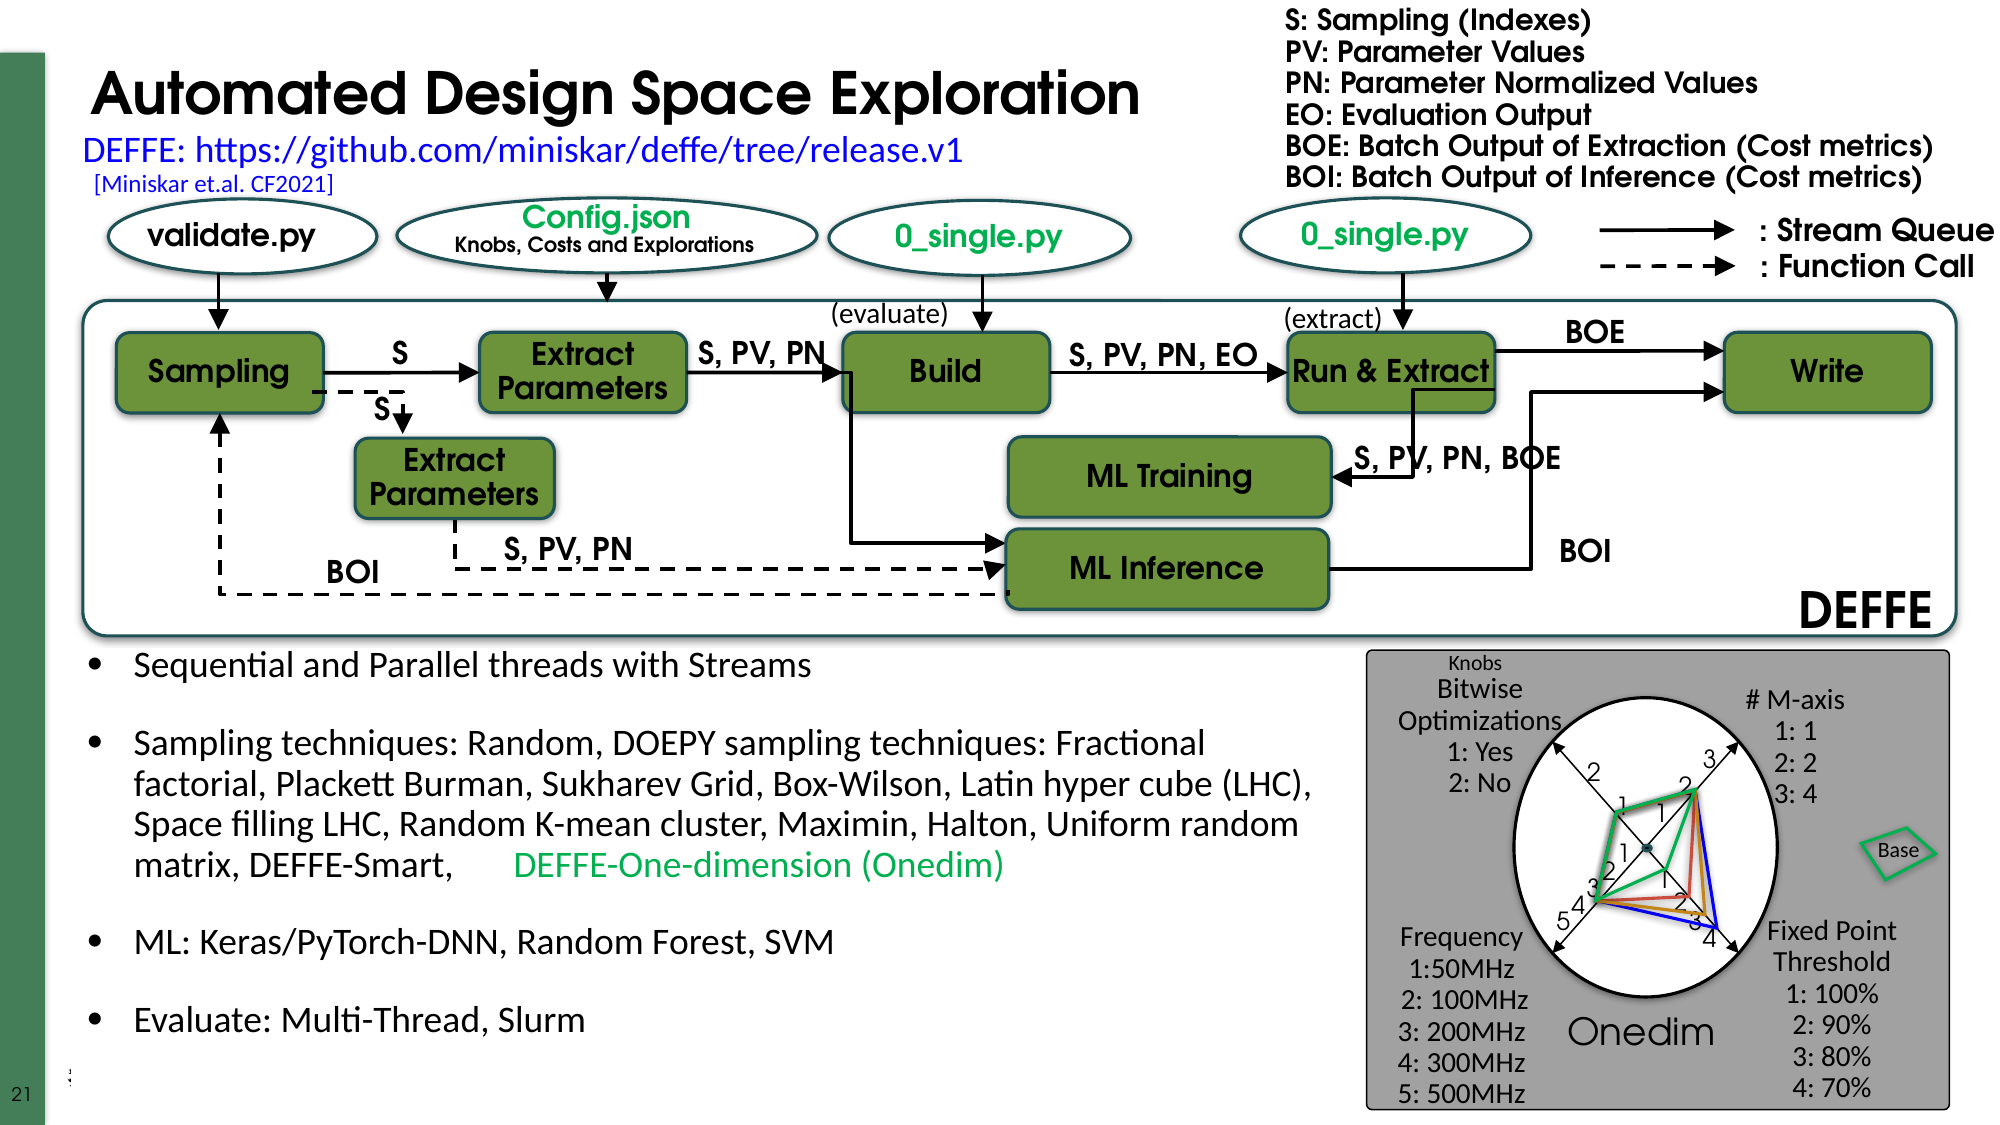

S: Sampling (Indexes)
PV: Parameter Values
PN: Parameter Normalized Values
EO: Evaluation Output
BOE: Batch Output of Extraction (Cost metrics)
BOI: Batch Output of Inference (Cost metrics)
#
Automated Design Space Exploration
DEFFE: https://github.com/miniskar/deffe/tree/release.v1
  [Miniskar et.al. CF2021]
Config.json

validate.py
0_single.py
Knobs, Costs and Explorations

BOE
S, PV, PN
S
Extract Parameters
Build
Run & Extract
Write
S, PV, PN, EO
Sampling
S, PV, PN, BOE
ML Training
S, PV, PN
BOI
ML Inference
DEFFE
0_single.py
: Stream Queue
: Function Call
(evaluate)
(extract)
S
Extract Parameters
BOI
Sequential and Parallel threads with Streams
Sampling techniques: Random, DOEPY sampling techniques: Fractional factorial, Plackett Burman, Sukharev Grid, Box-Wilson, Latin hyper cube (LHC), Space filling LHC, Random K-mean cluster, Maximin, Halton, Uniform random matrix, DEFFE-Smart,       DEFFE-One-dimension (Onedim)
ML: Keras/PyTorch-DNN, Random Forest, SVM
Evaluate: Multi-Thread, Slurm
Knobs

Bitwise
Optimizations
1: Yes
2: No
# M-axis
1: 1
2: 2
3: 4

3
2
1
2
1
1
2
3
4

1
2
3
4
5

Fixed Point
Threshold
1: 100%
2: 90%
3: 80%
4: 70%
Frequency
1:50MHz
 2: 100MHz
3: 200MHz
4: 300MHz
5: 500MHz

Base
Onedim